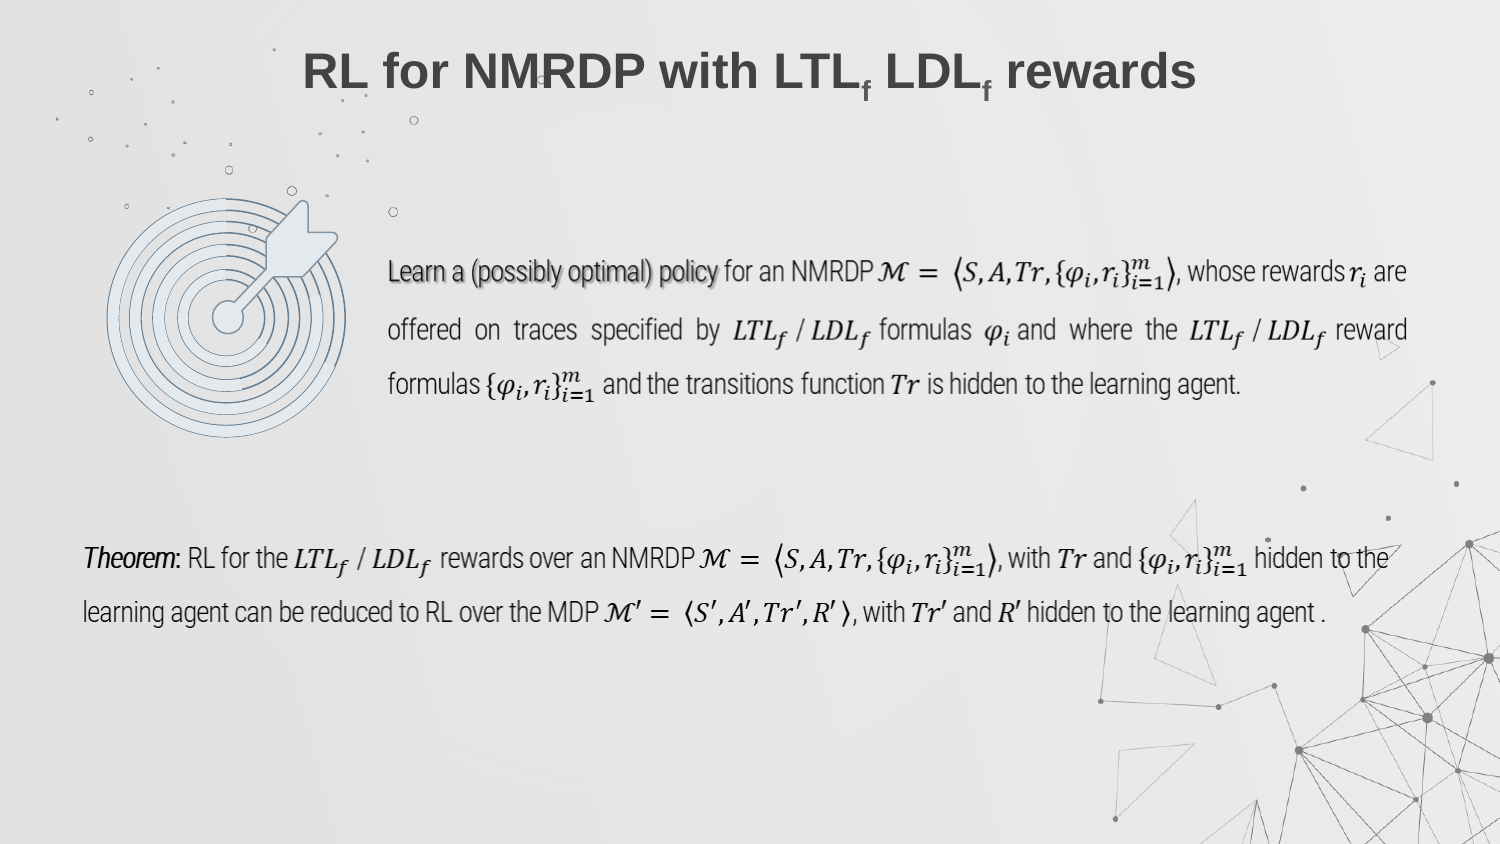

RL for NMRDP with LTLf LDLf rewards